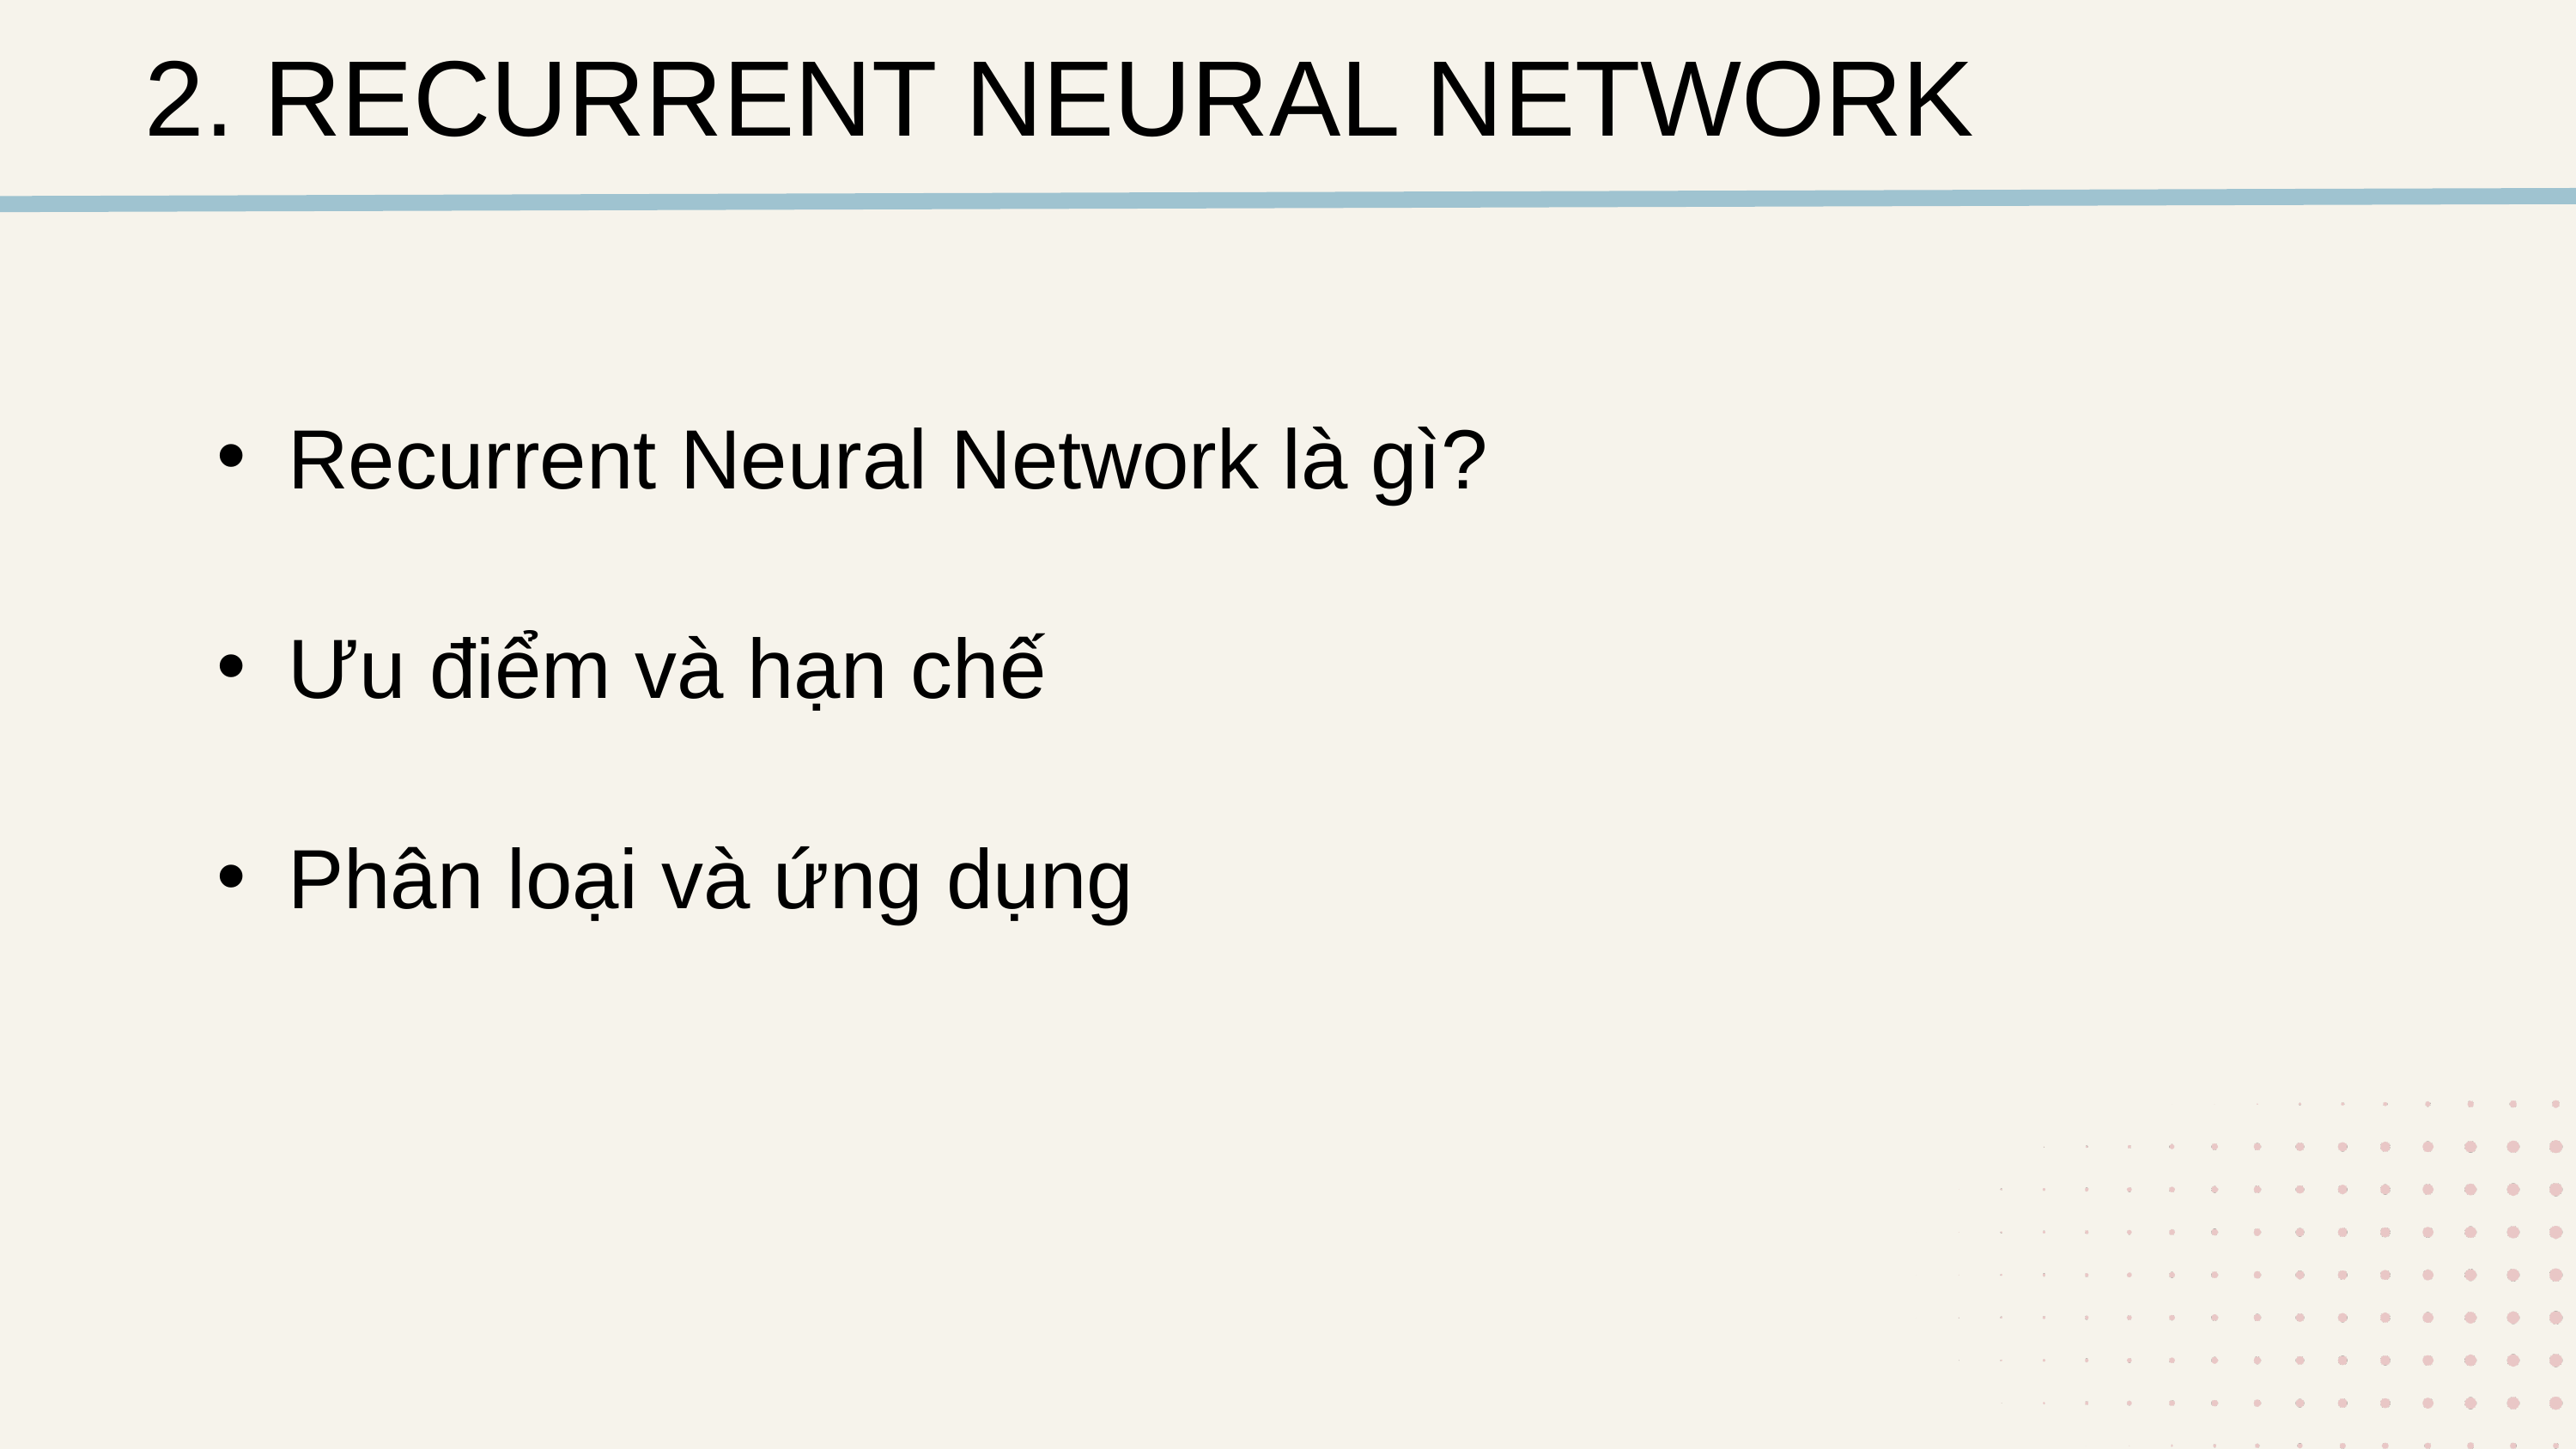

2. RECURRENT NEURAL NETWORK

Recurrent Neural Network là gì?
Ưu điểm và hạn chế
Phân loại và ứng dụng